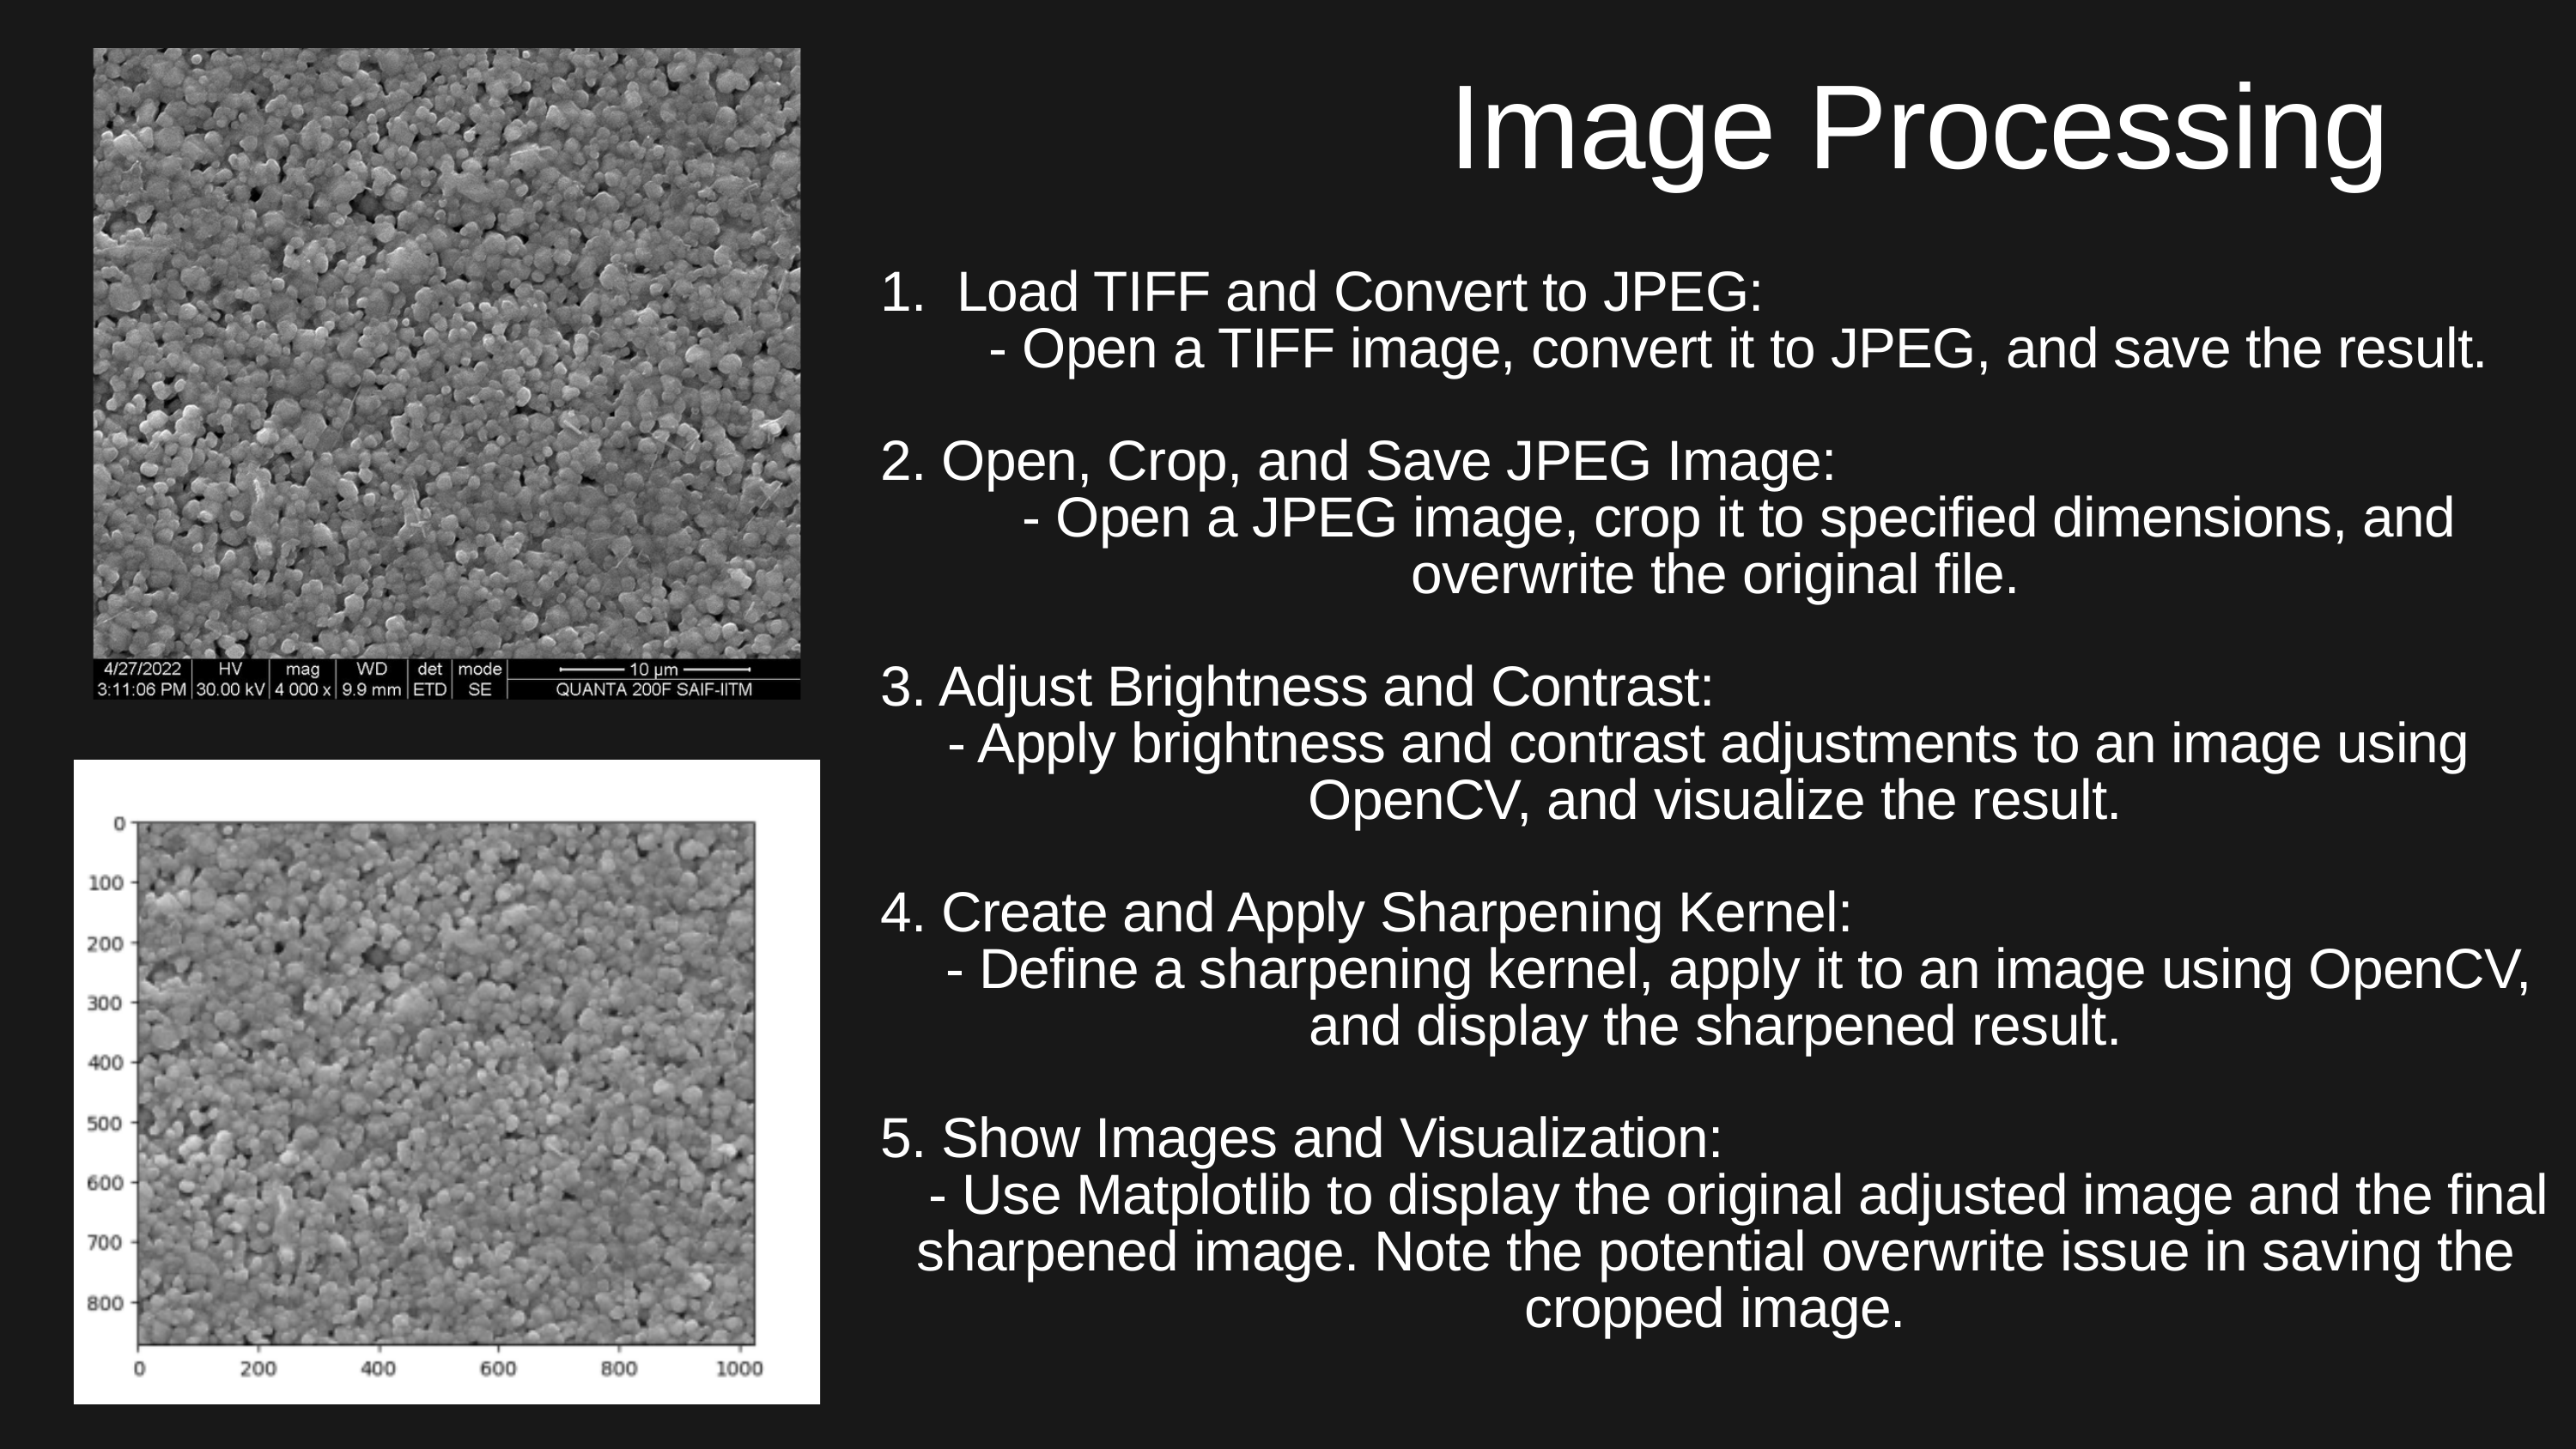

Image Processing
1.  Load TIFF and Convert to JPEG:
   - Open a TIFF image, convert it to JPEG, and save the result.

2. Open, Crop, and Save JPEG Image:
   - Open a JPEG image, crop it to specified dimensions, and overwrite the original file.

3. Adjust Brightness and Contrast:
   - Apply brightness and contrast adjustments to an image using     OpenCV, and visualize the result.

4. Create and Apply Sharpening Kernel:
   - Define a sharpening kernel, apply it to an image using OpenCV, and display the sharpened result.

5. Show Images and Visualization:
   - Use Matplotlib to display the original adjusted image and the final sharpened image. Note the potential overwrite issue in saving the cropped image.